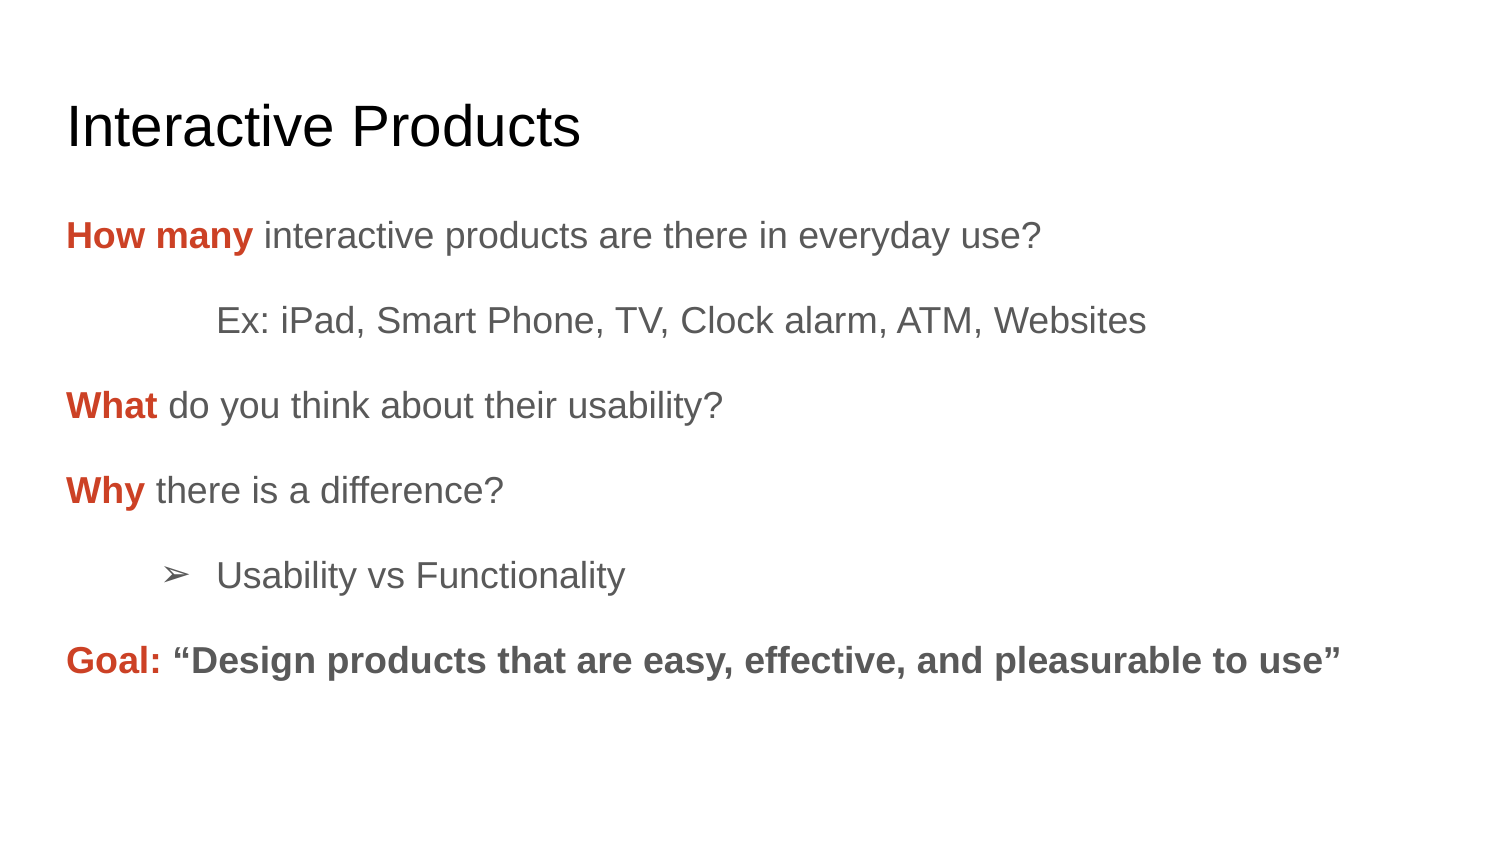

# Interactive Products
How many interactive products are there in everyday use?
	Ex: iPad, Smart Phone, TV, Clock alarm, ATM, Websites
What do you think about their usability?
Why there is a difference?
Usability vs Functionality
Goal: “Design products that are easy, effective, and pleasurable to use”